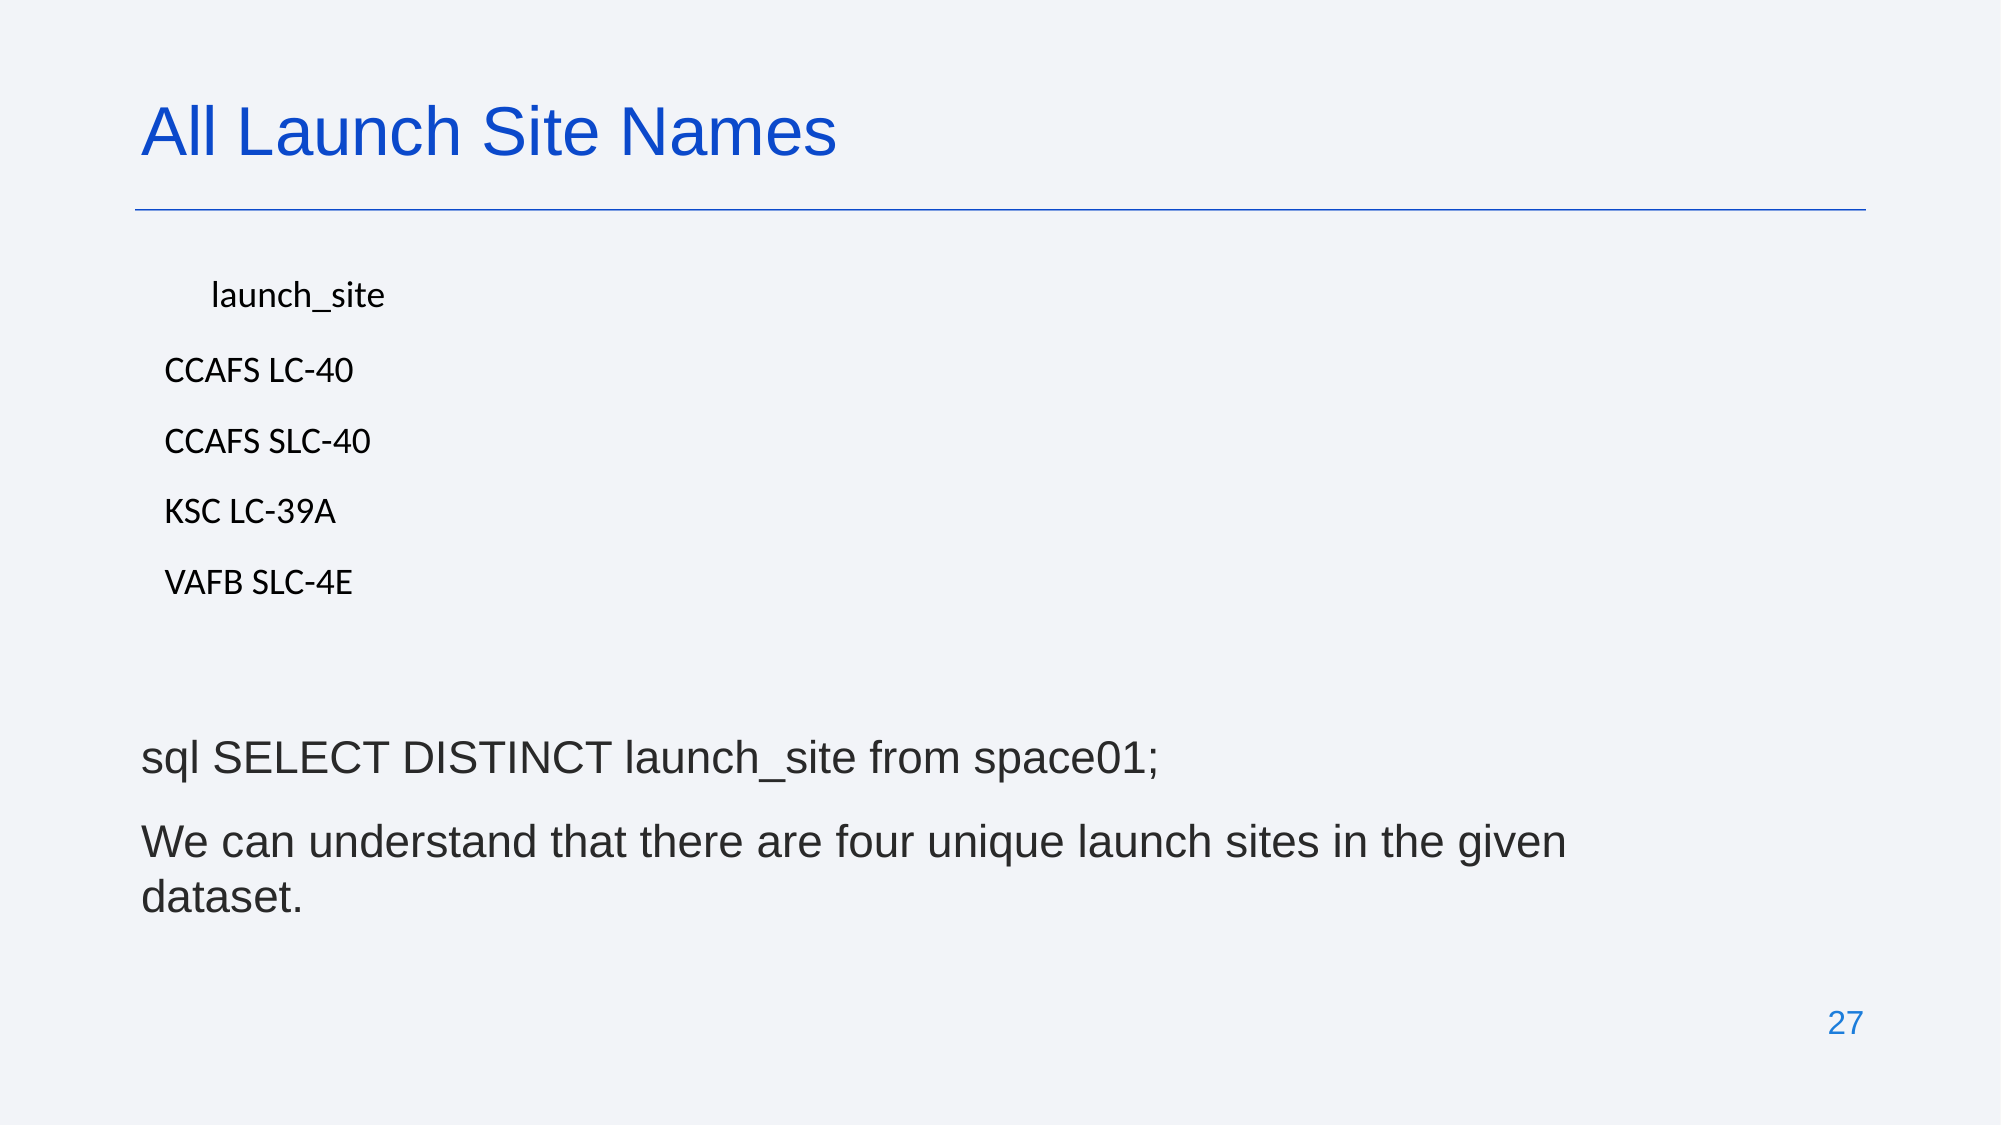

All Launch Site Names
| launch\_site |
| --- |
| CCAFS LC-40 |
| CCAFS SLC-40 |
| KSC LC-39A |
| VAFB SLC-4E |

sql SELECT DISTINCT launch_site from space01;
We can understand that there are four unique launch sites in the given dataset.
27